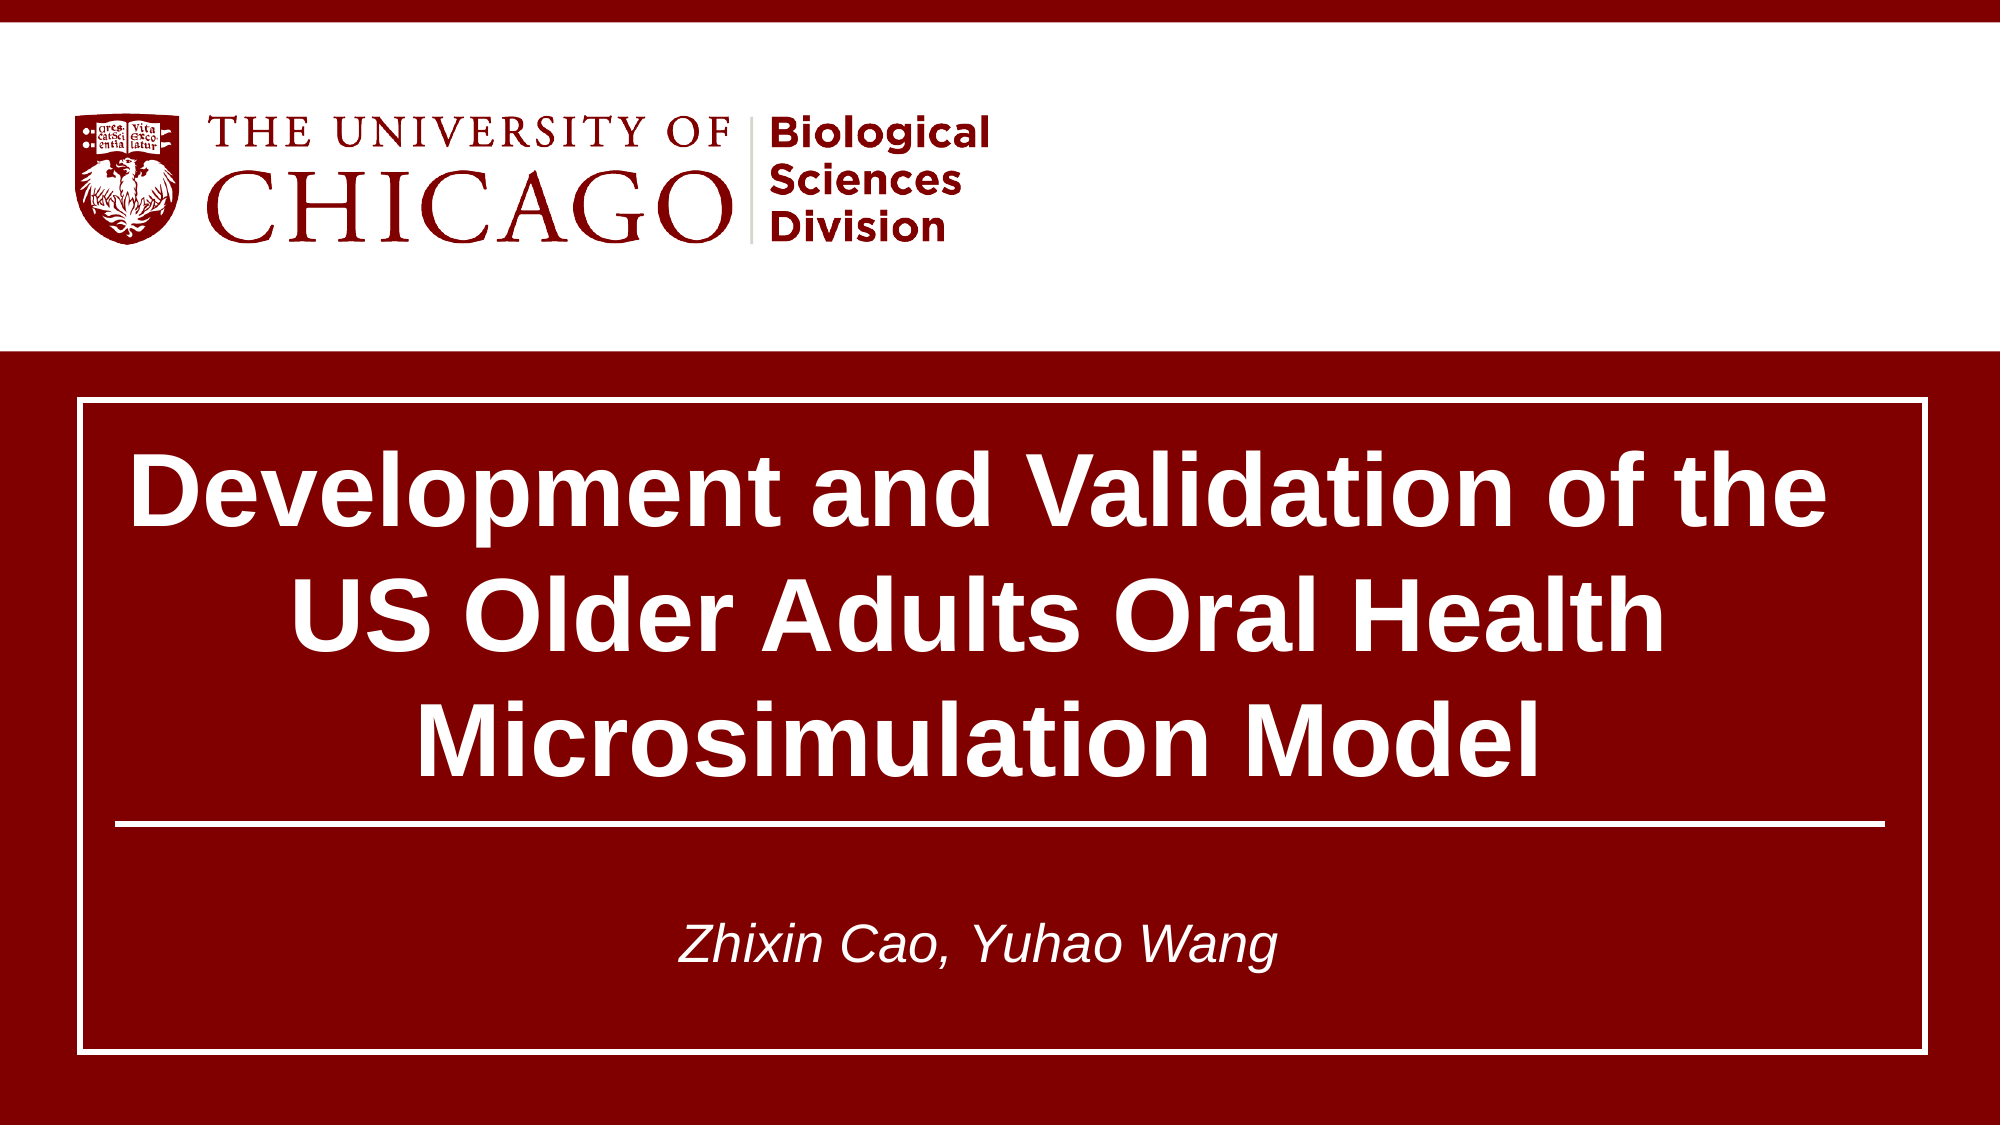

Development and Validation of the US Older Adults Oral Health Microsimulation Model
Zhixin Cao, Yuhao Wang